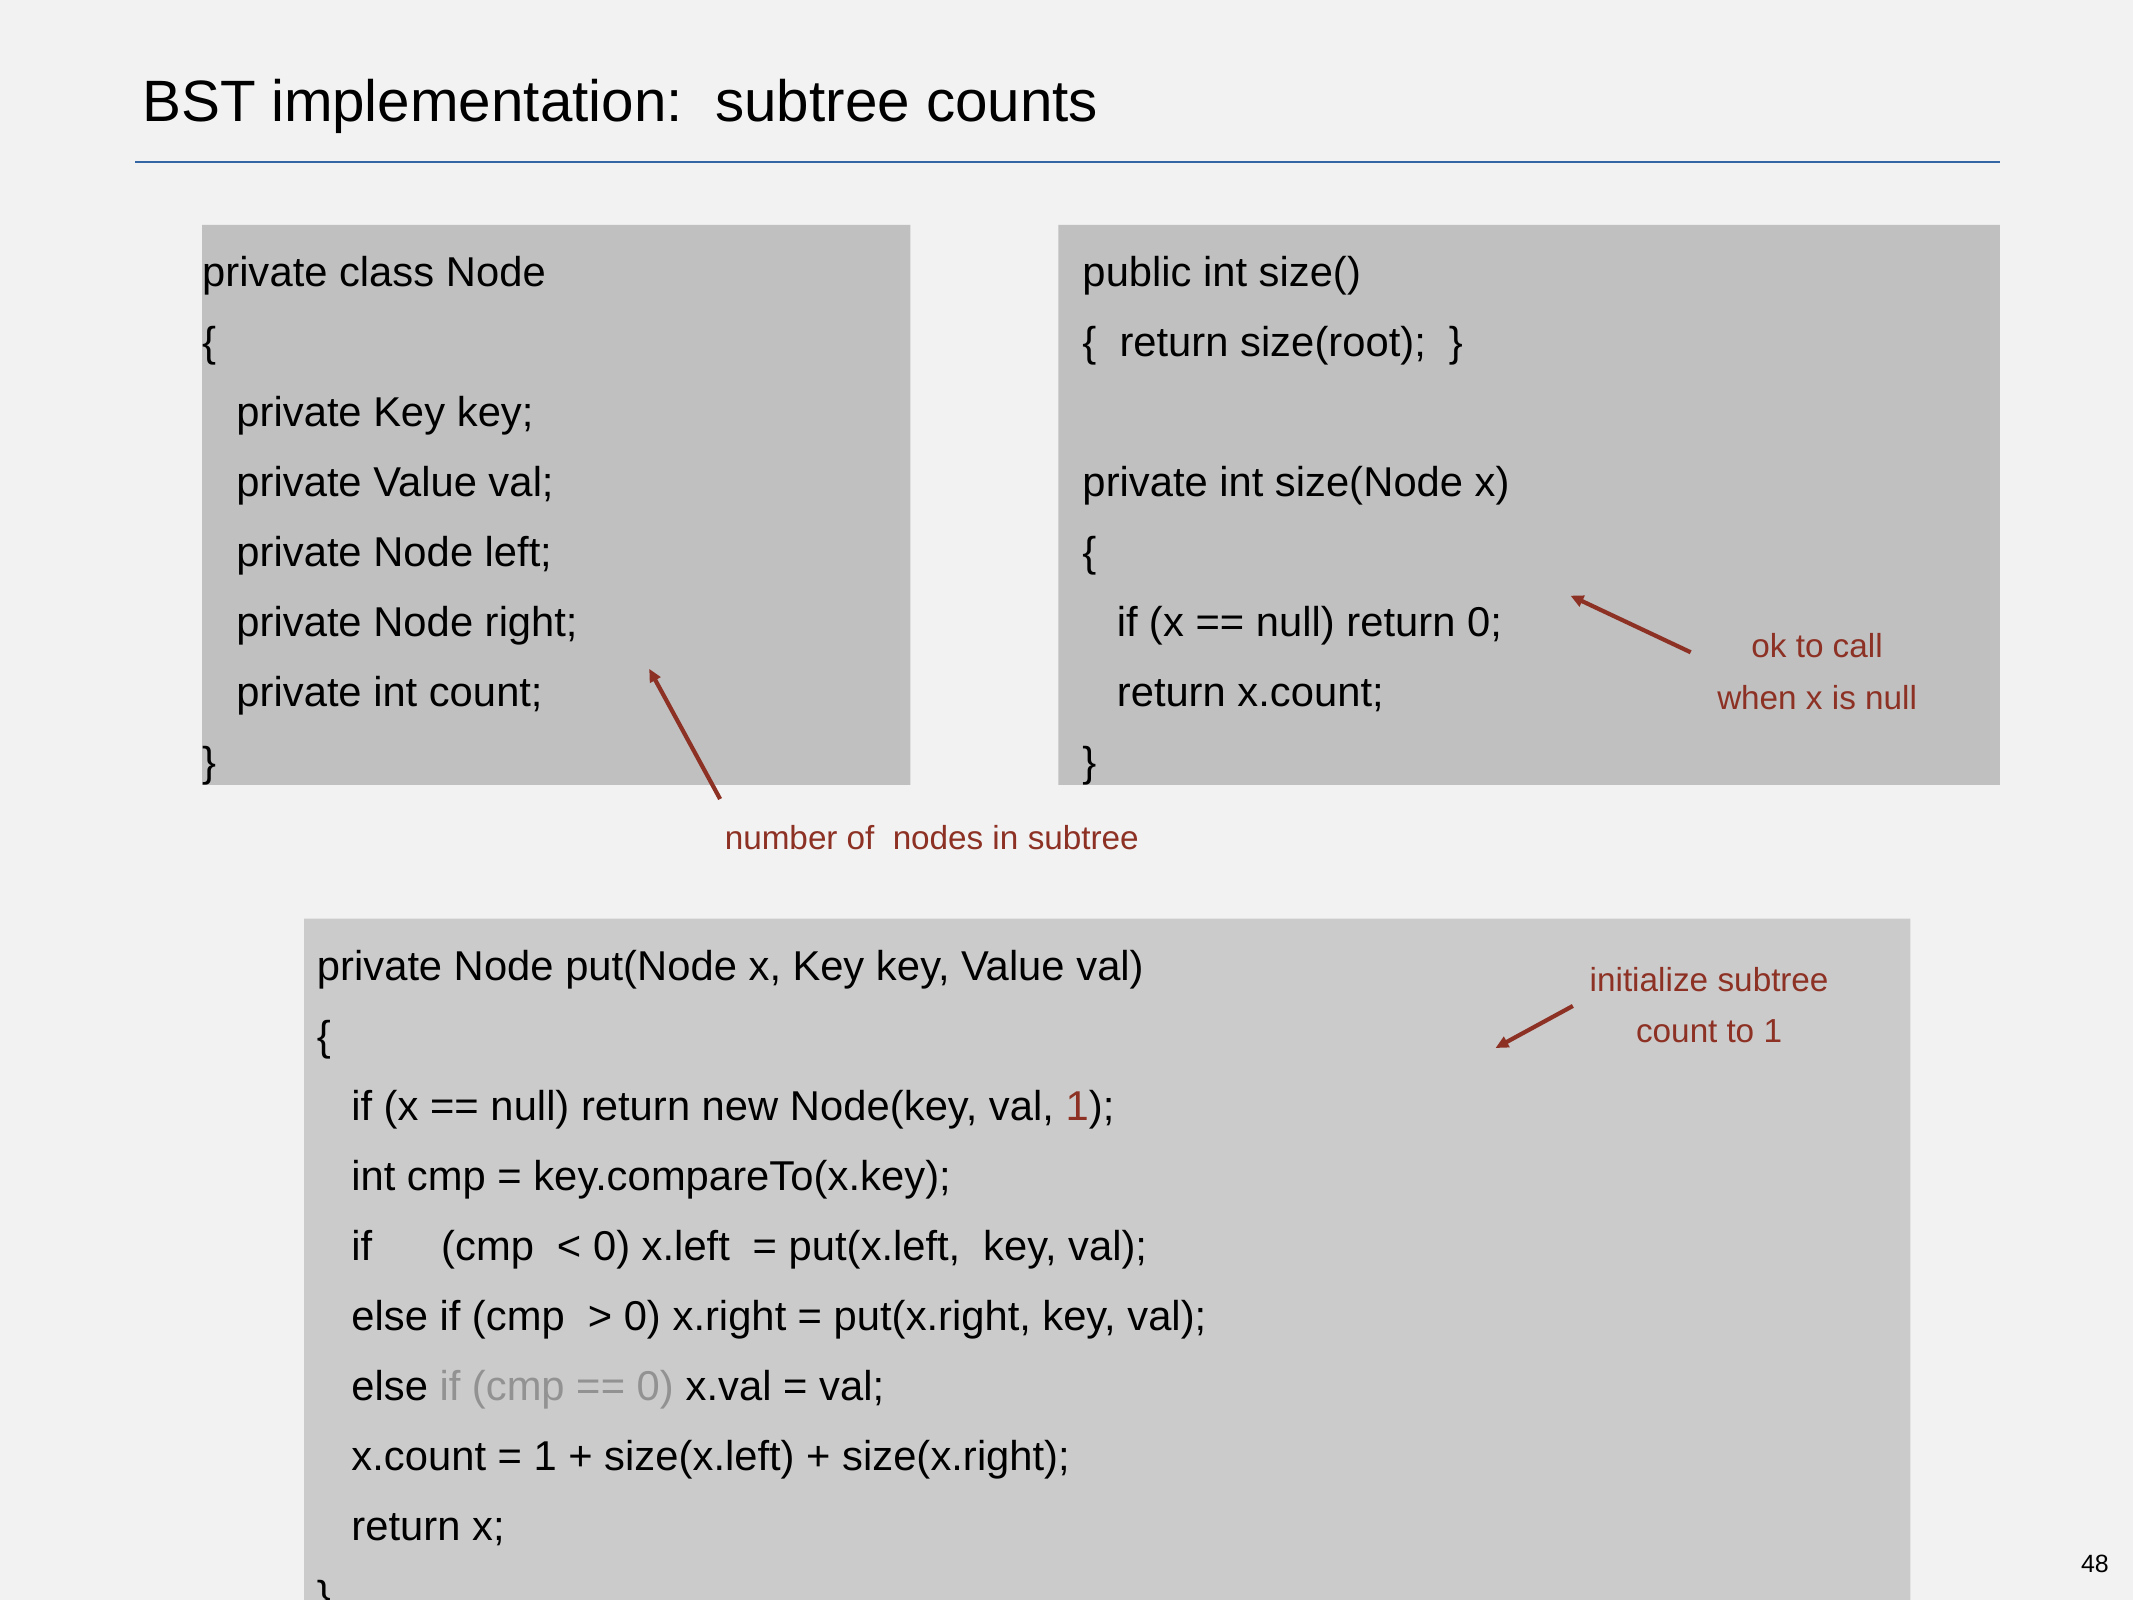

# BST implementation:  subtree counts
private class Node
{
   private Key key;
   private Value val;
   private Node left;
   private Node right;
   private int count;
}

number of  nodes in subtree
  public int size()
  {  return size(root);  }

  private int size(Node x)
  {
     if (x == null) return 0;
     return x.count;
  }

ok to call
when x is null

 private Node put(Node x, Key key, Value val)
 {
    if (x == null) return new Node(key, val, 1);
    int cmp = key.compareTo(x.key);
    if      (cmp  < 0) x.left  = put(x.left,  key, val);
    else if (cmp  > 0) x.right = put(x.right, key, val);
    else if (cmp == 0) x.val = val;
    x.count = 1 + size(x.left) + size(x.right);
    return x;
 }
initialize subtree
count to 1

48